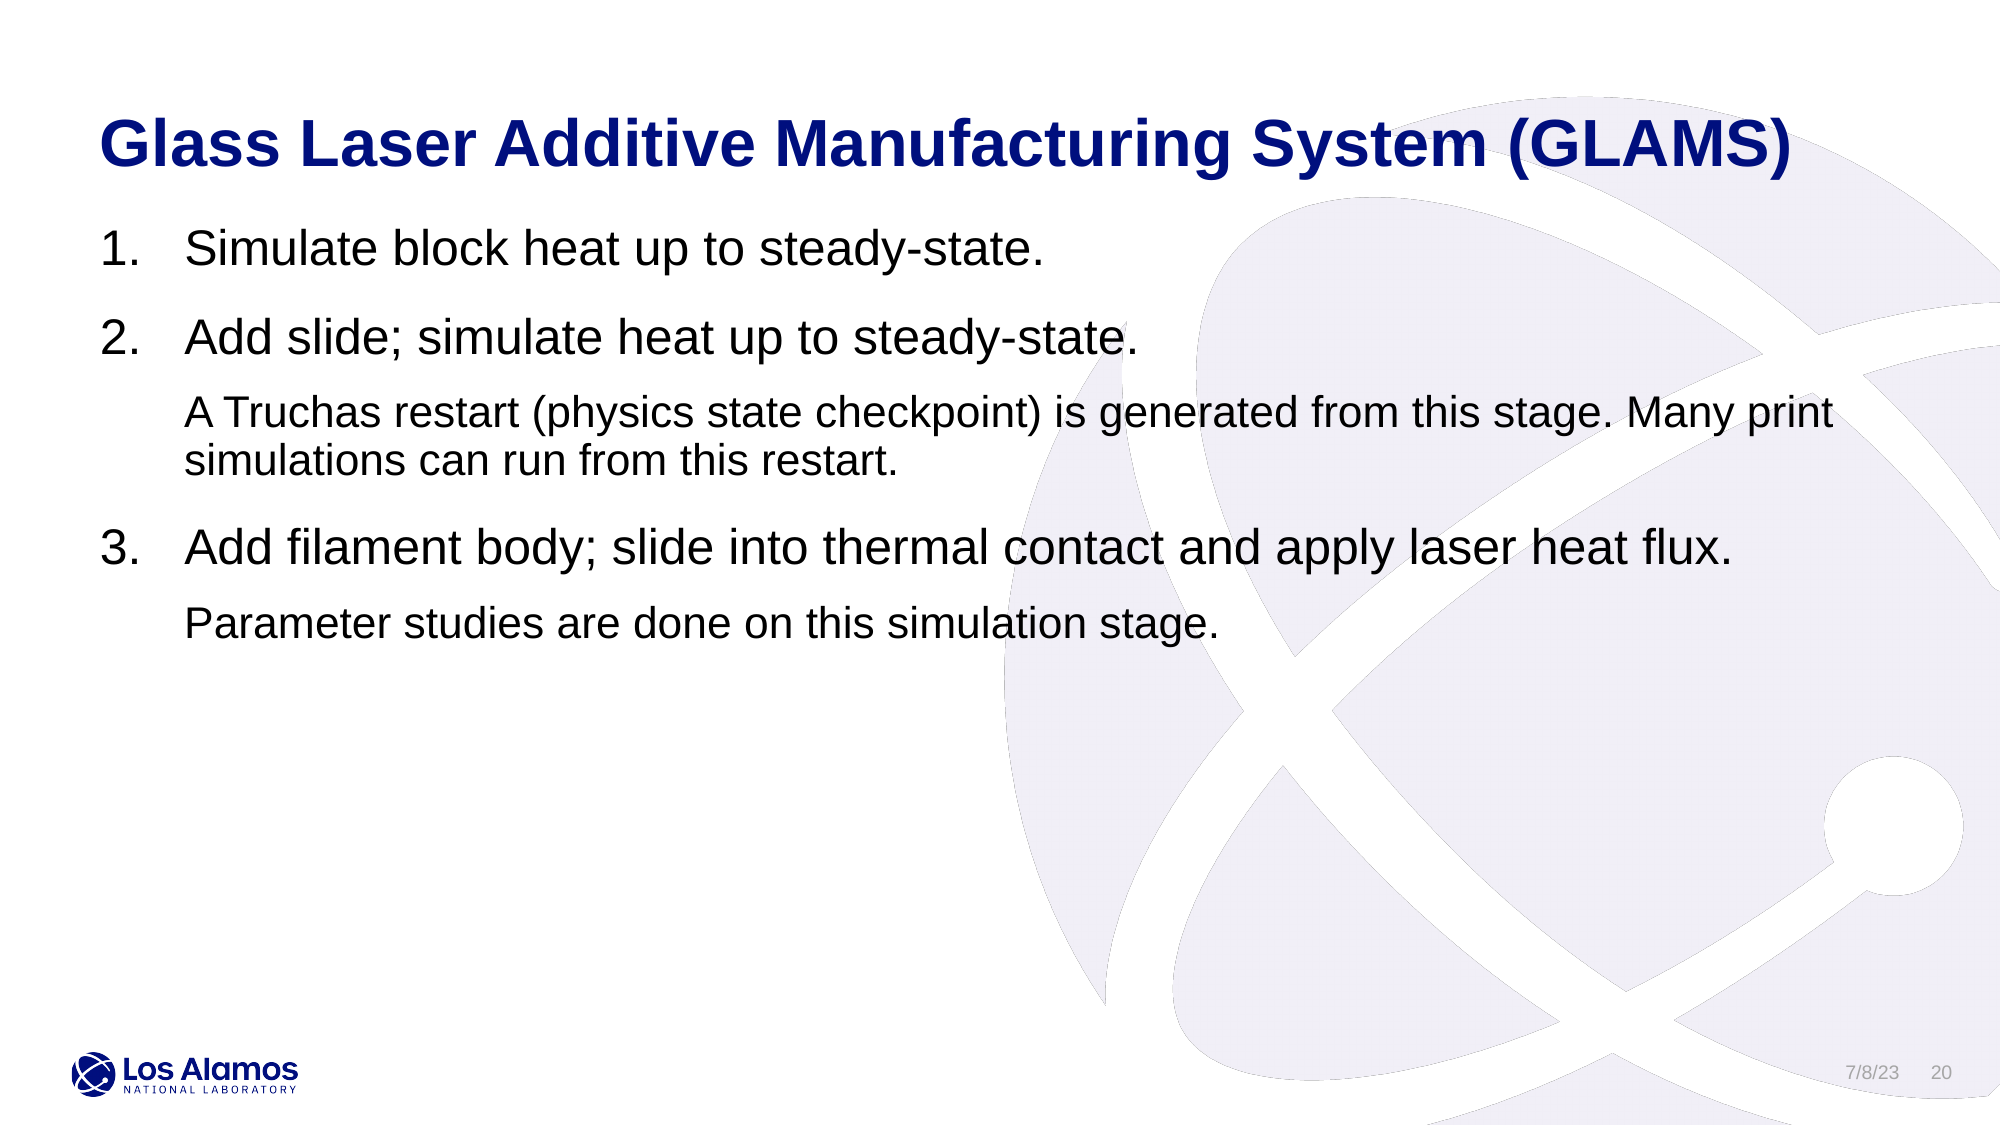

Glass Laser Additive Manufacturing System (GLAMS)
Simulate block heat up to steady-state.
Add slide; simulate heat up to steady-state.
A Truchas restart (physics state checkpoint) is generated from this stage. Many print simulations can run from this restart.
Add filament body; slide into thermal contact and apply laser heat flux.
Parameter studies are done on this simulation stage.